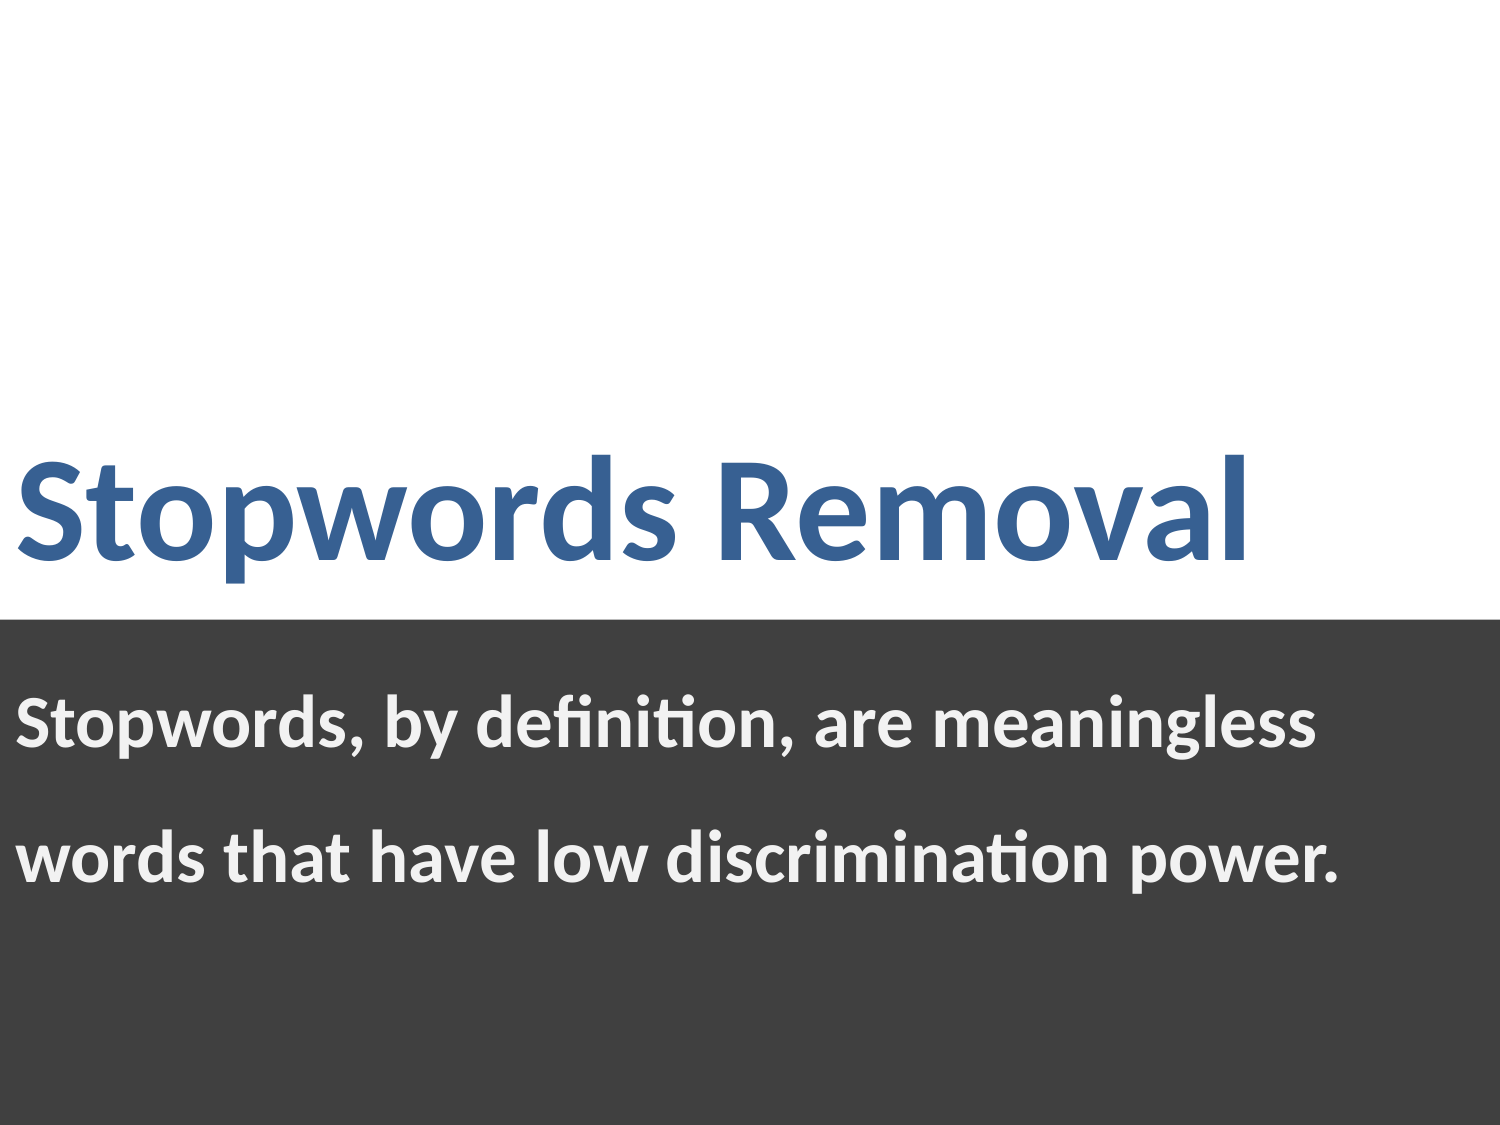

Stopwords Removal

Stopwords, by definition, are meaningless words that have low discrimination power.